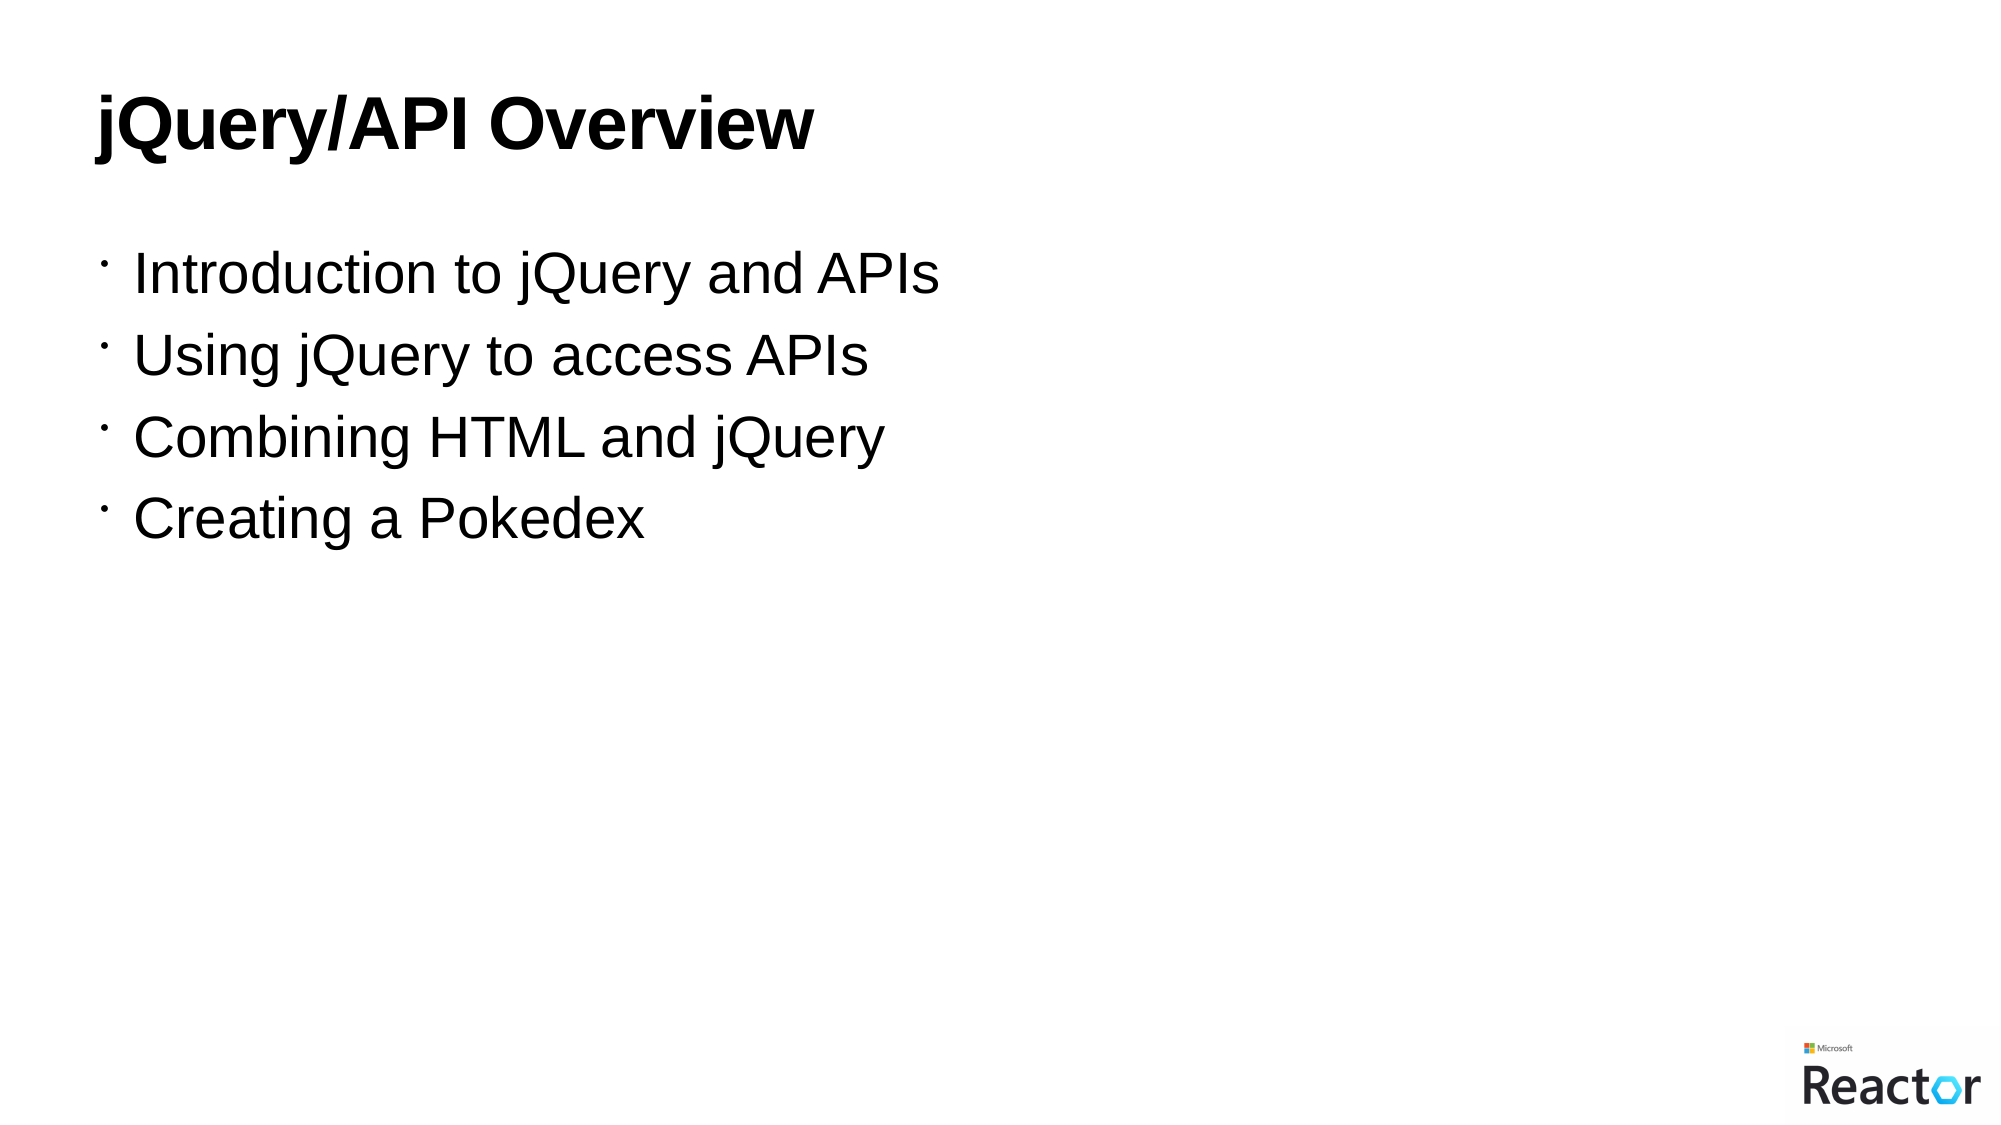

# jQuery/API Overview
Introduction to jQuery and APIs
Using jQuery to access APIs
Combining HTML and jQuery
Creating a Pokedex